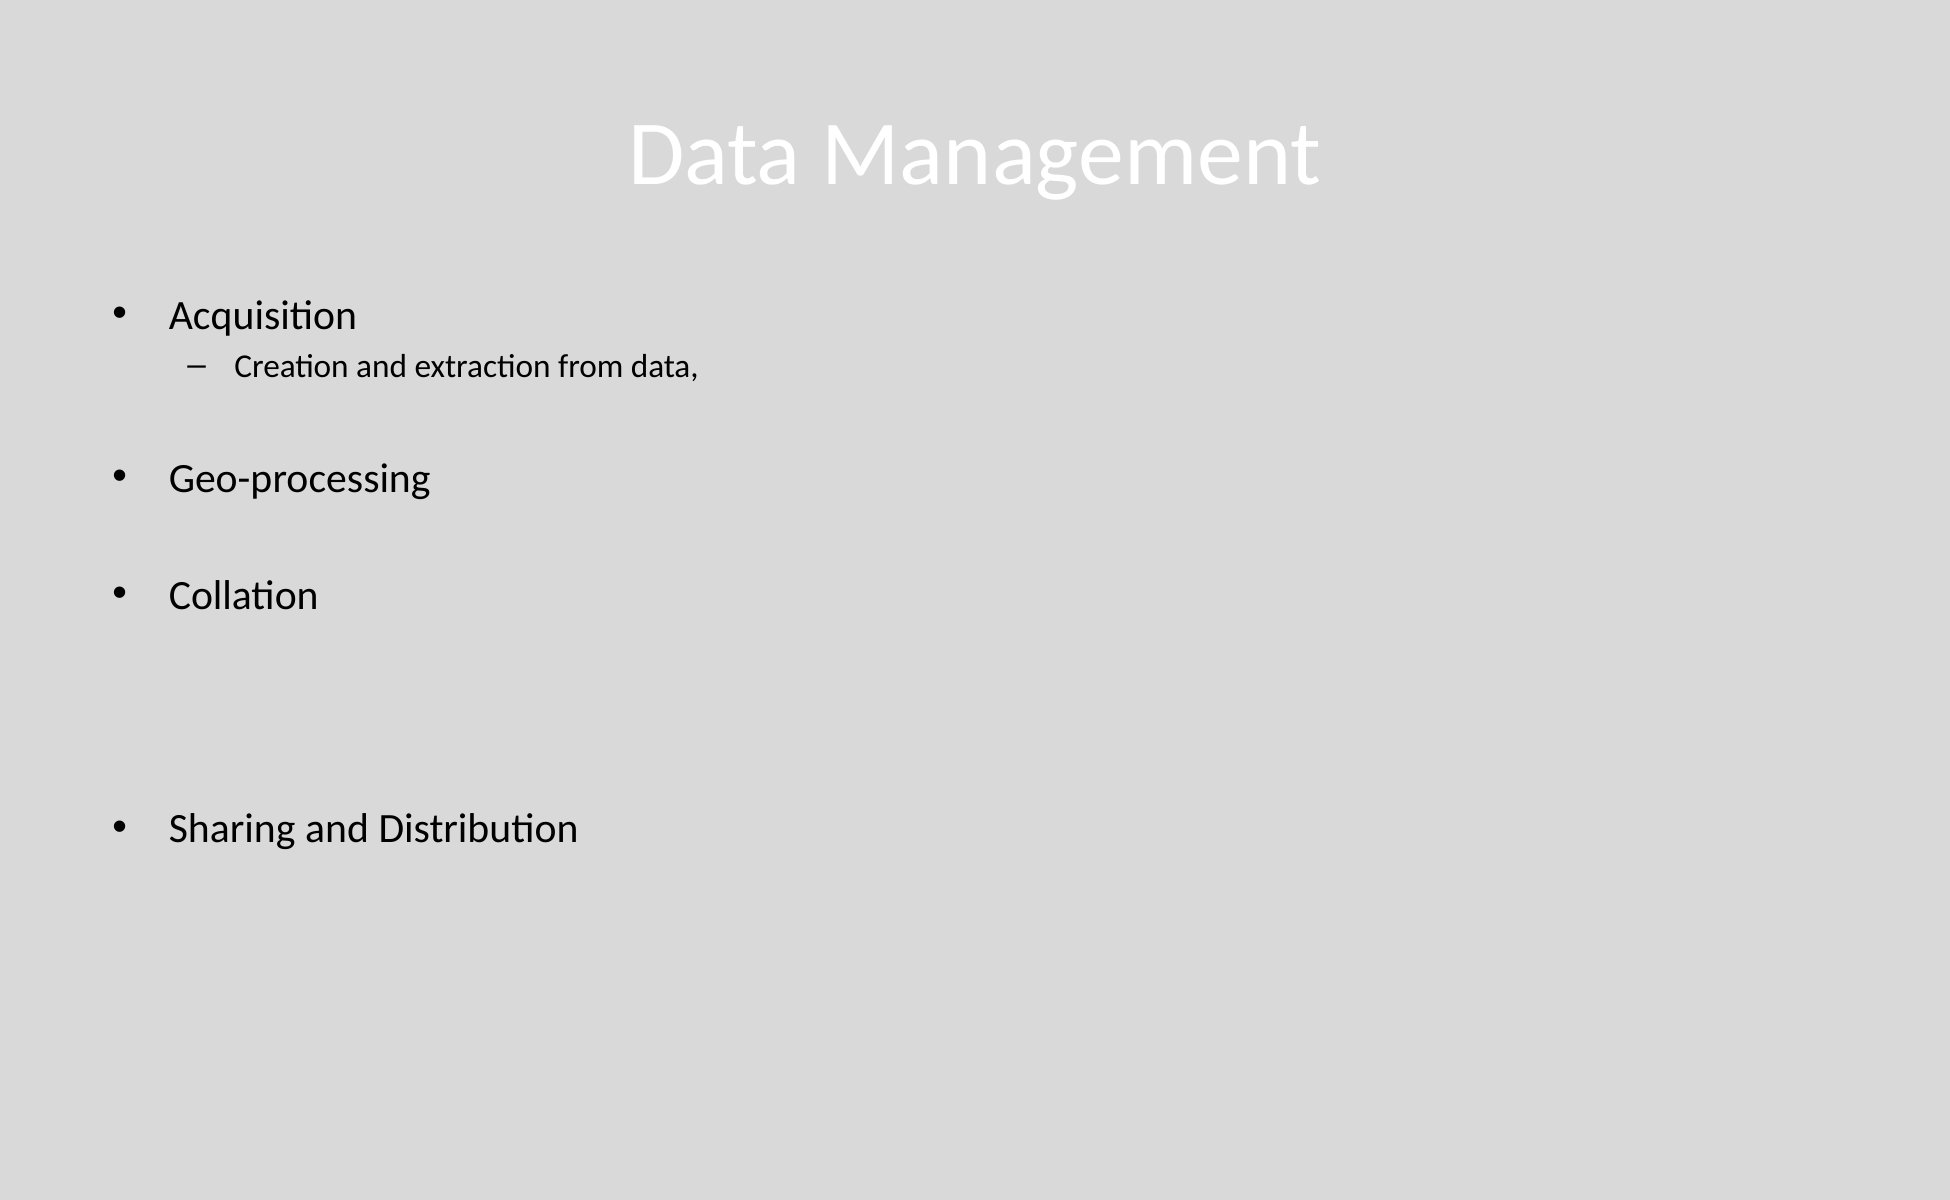

# Data Management
Acquisition
Creation and extraction from data,

Geo-processing

Collation

Sharing and Distribution